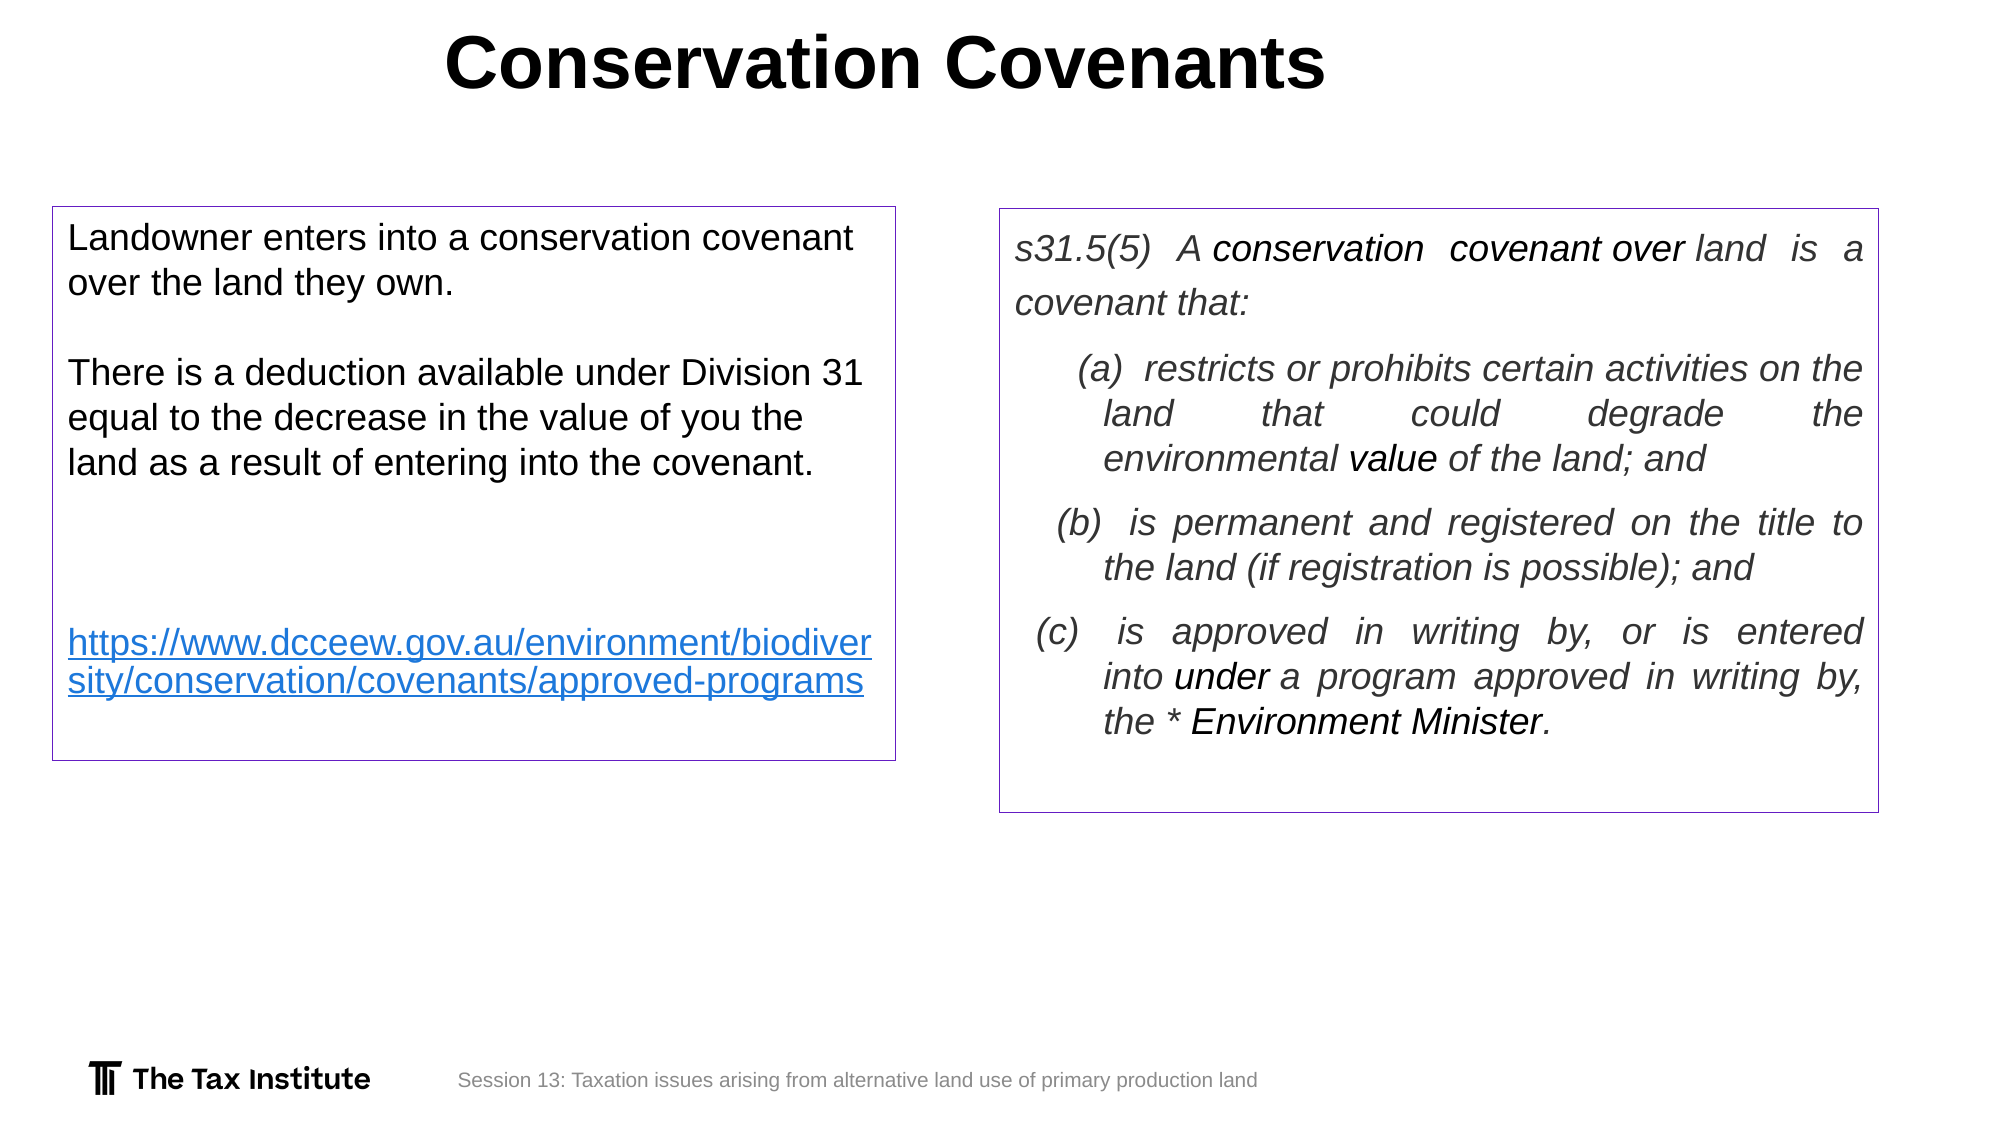

# Conservation Covenants
Landowner enters into a conservation covenant over the land they own.

There is a deduction available under Division 31 equal to the decrease in the value of you the land as a result of entering into the covenant.

https://www.dcceew.gov.au/environment/biodiversity/conservation/covenants/approved-programs

s31.5(5) A conservation covenant over land is a covenant that:
      (a)  restricts or prohibits certain activities on the land that could degrade the environmental value of the land; and
    (b)  is permanent and registered on the title to the land (if registration is possible); and
  (c)  is approved in writing by, or is entered into under a program approved in writing by, the * Environment Minister.

Session 13: Taxation issues arising from alternative land use of primary production land